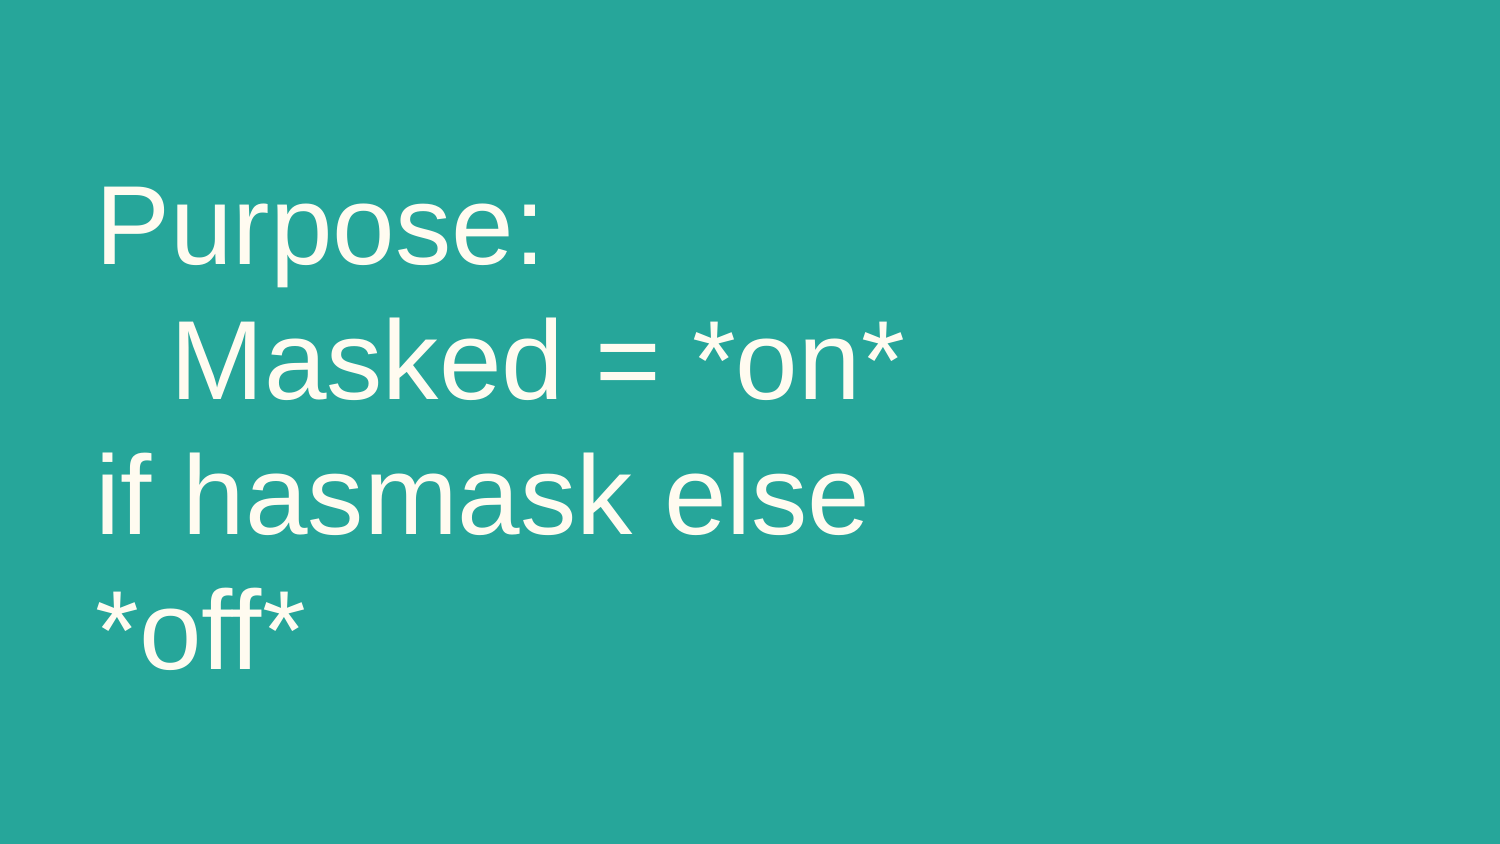

# Purpose:
Masked = *on* if hasmask else *off*